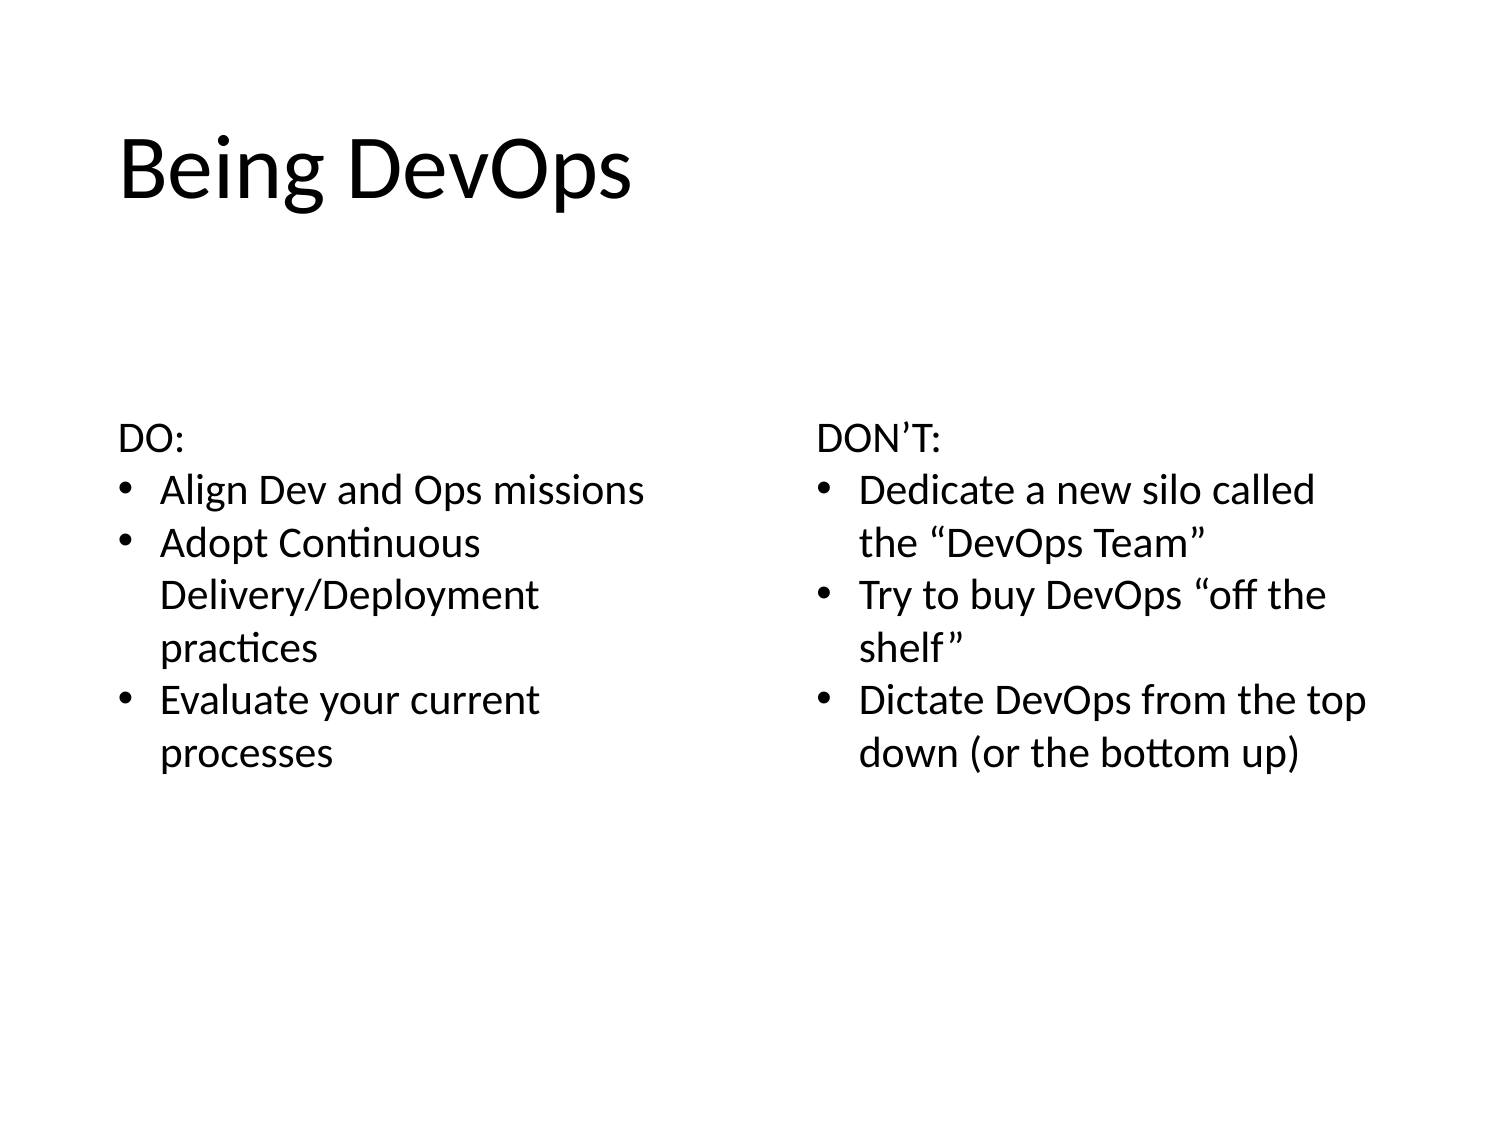

# Being DevOps
DO:
Align Dev and Ops missions
Adopt Continuous Delivery/Deployment practices
Evaluate your current processes

DON’T:
Dedicate a new silo called the “DevOps Team”
Try to buy DevOps “off the shelf”
Dictate DevOps from the top down (or the bottom up)